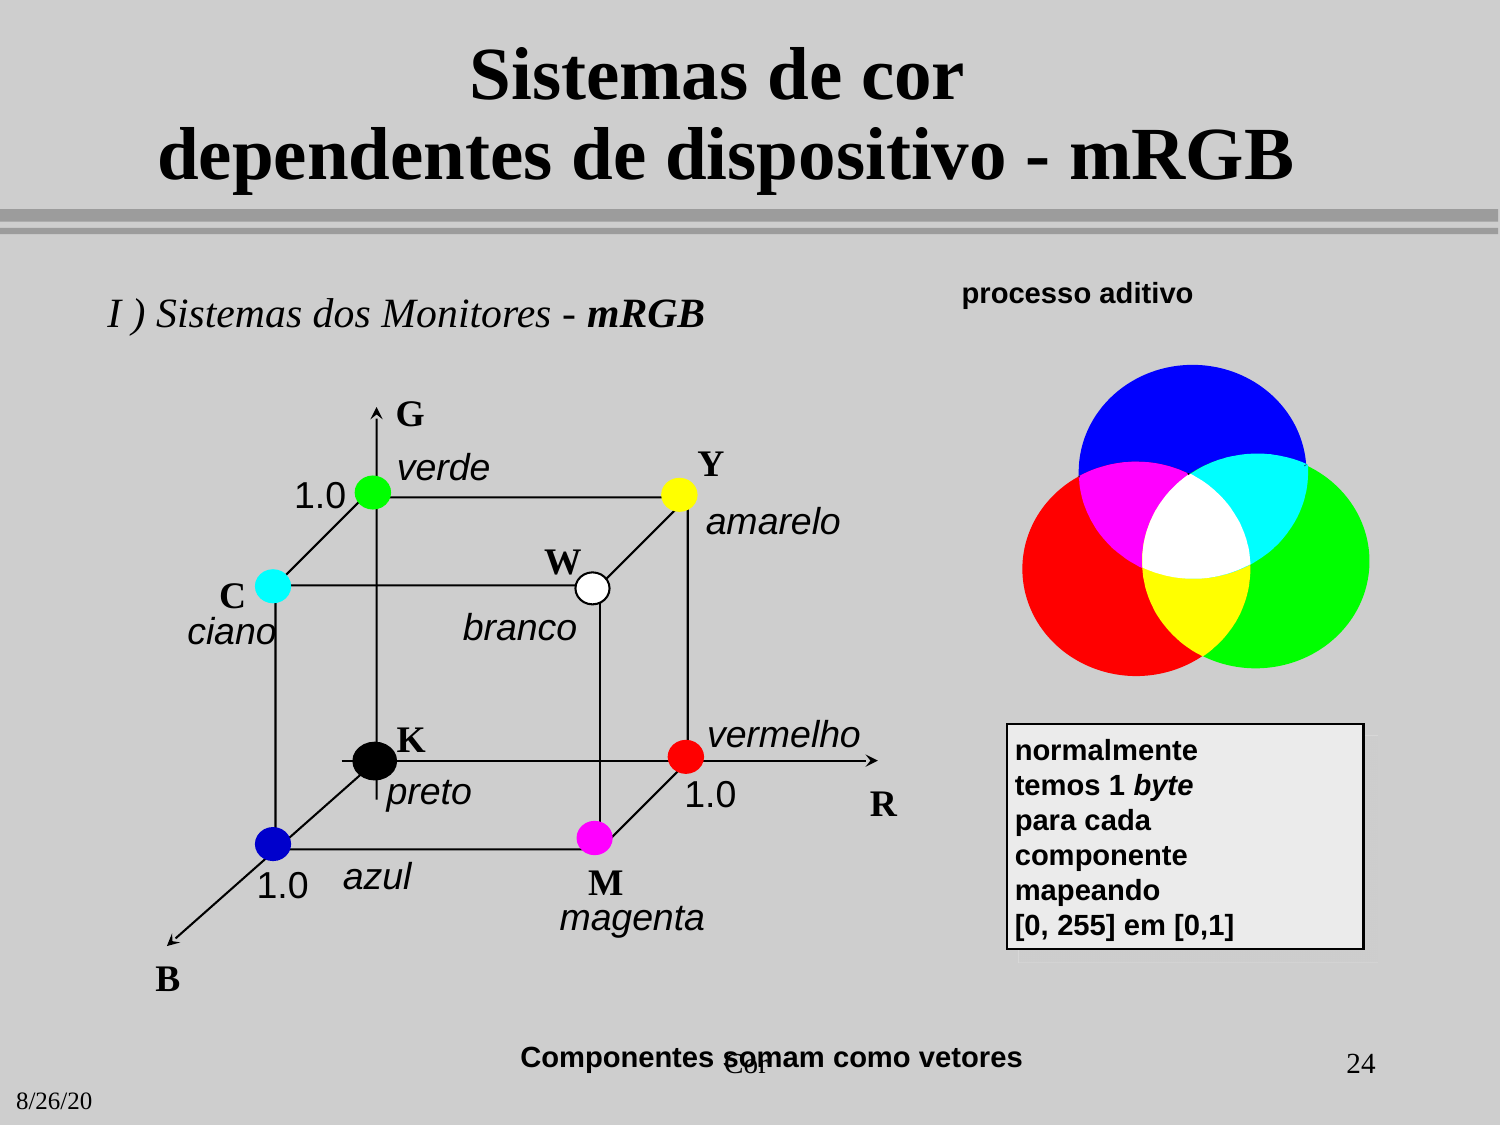

# Sistemas de cor dependentes de dispositivo - mRGB
processo aditivo
I ) Sistemas dos Monitores - mRGB

G

Y
verde
1.0

amarelo

W
C

branco
ciano
vermelho
K
normalmente
temos 1 byte
para cada
componente
mapeando
[0, 255] em [0,1]

preto

1.0
R

azul
M
1.0
magenta
B
Componentes somam como vetores
Cor
24
8/26/20